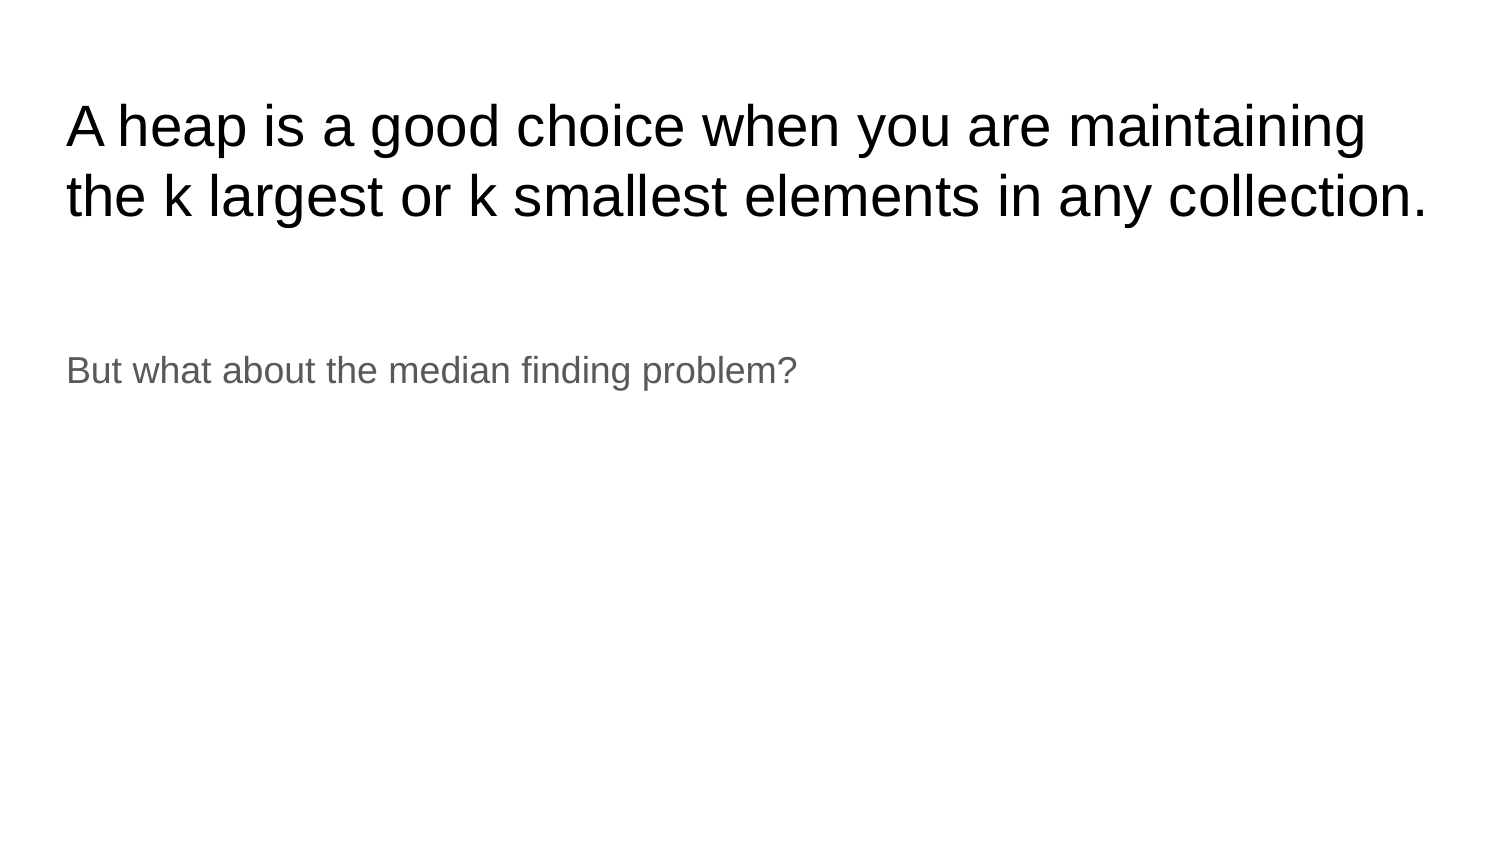

# A heap is a good choice when you are maintaining the k largest or k smallest elements in any collection.
But what about the median finding problem?